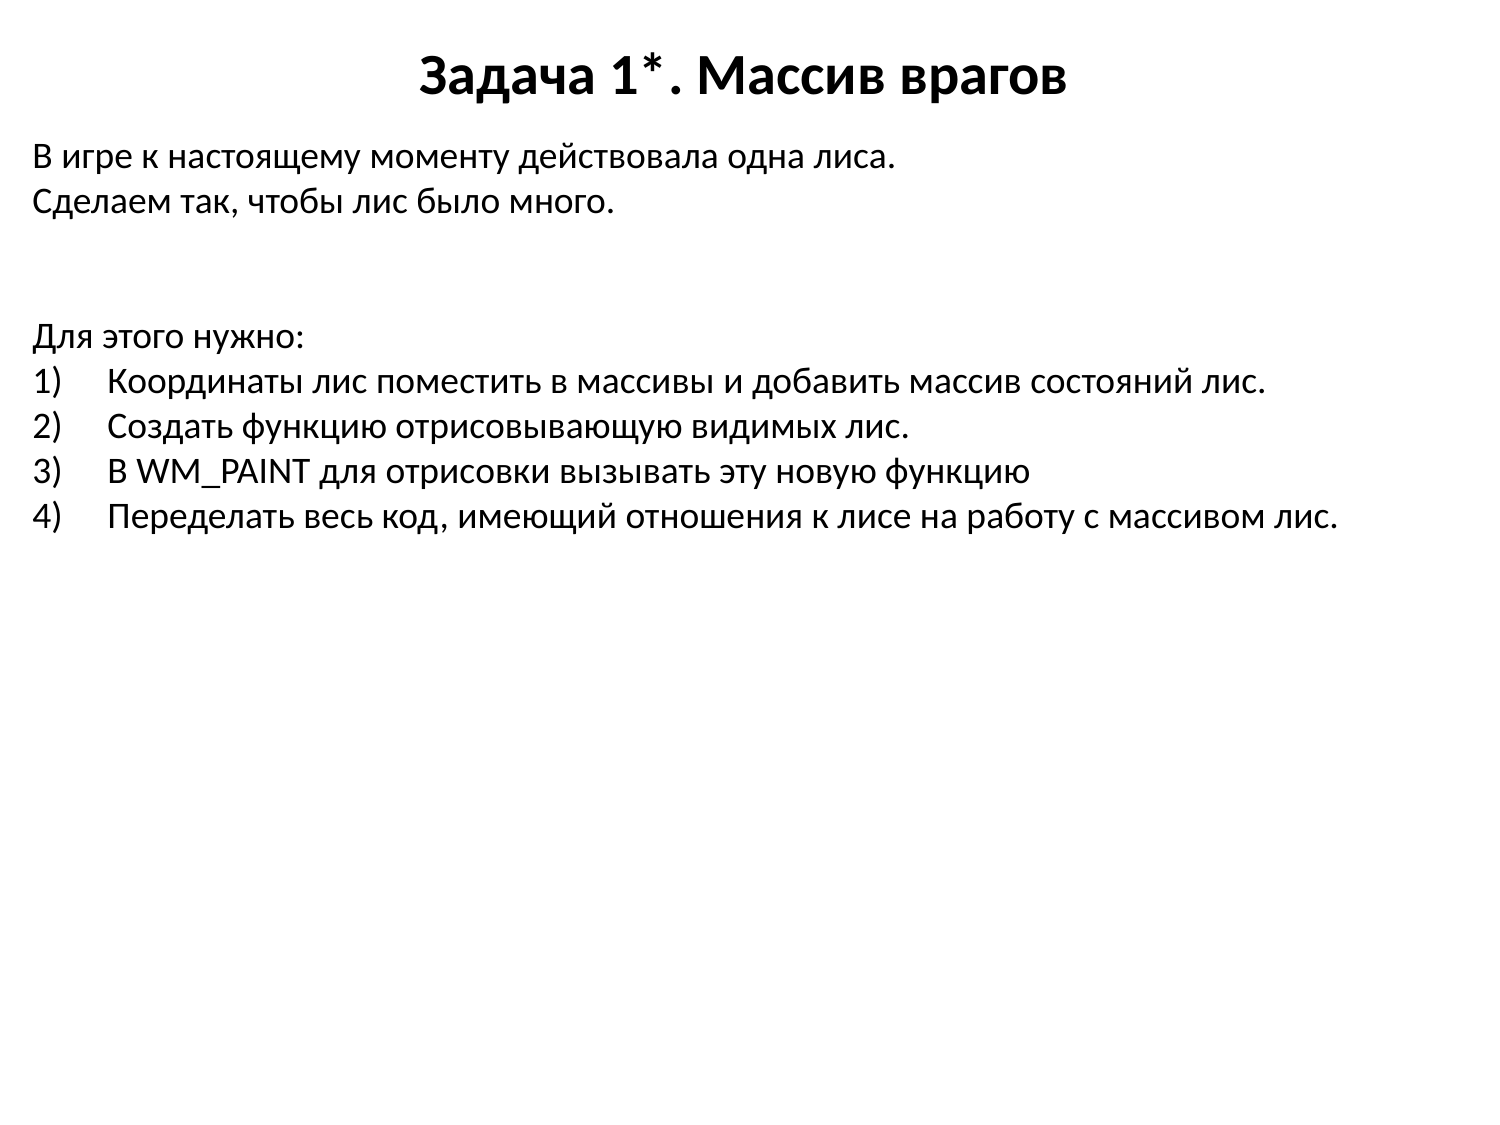

# Задача 1*. Массив врагов
В игре к настоящему моменту действовала одна лиса.
Сделаем так, чтобы лис было много.

Для этого нужно:
Координаты лис поместить в массивы и добавить массив состояний лис.
Создать функцию отрисовывающую видимых лис.
В WM_PAINT для отрисовки вызывать эту новую функцию
Переделать весь код, имеющий отношения к лисе на работу с массивом лис.